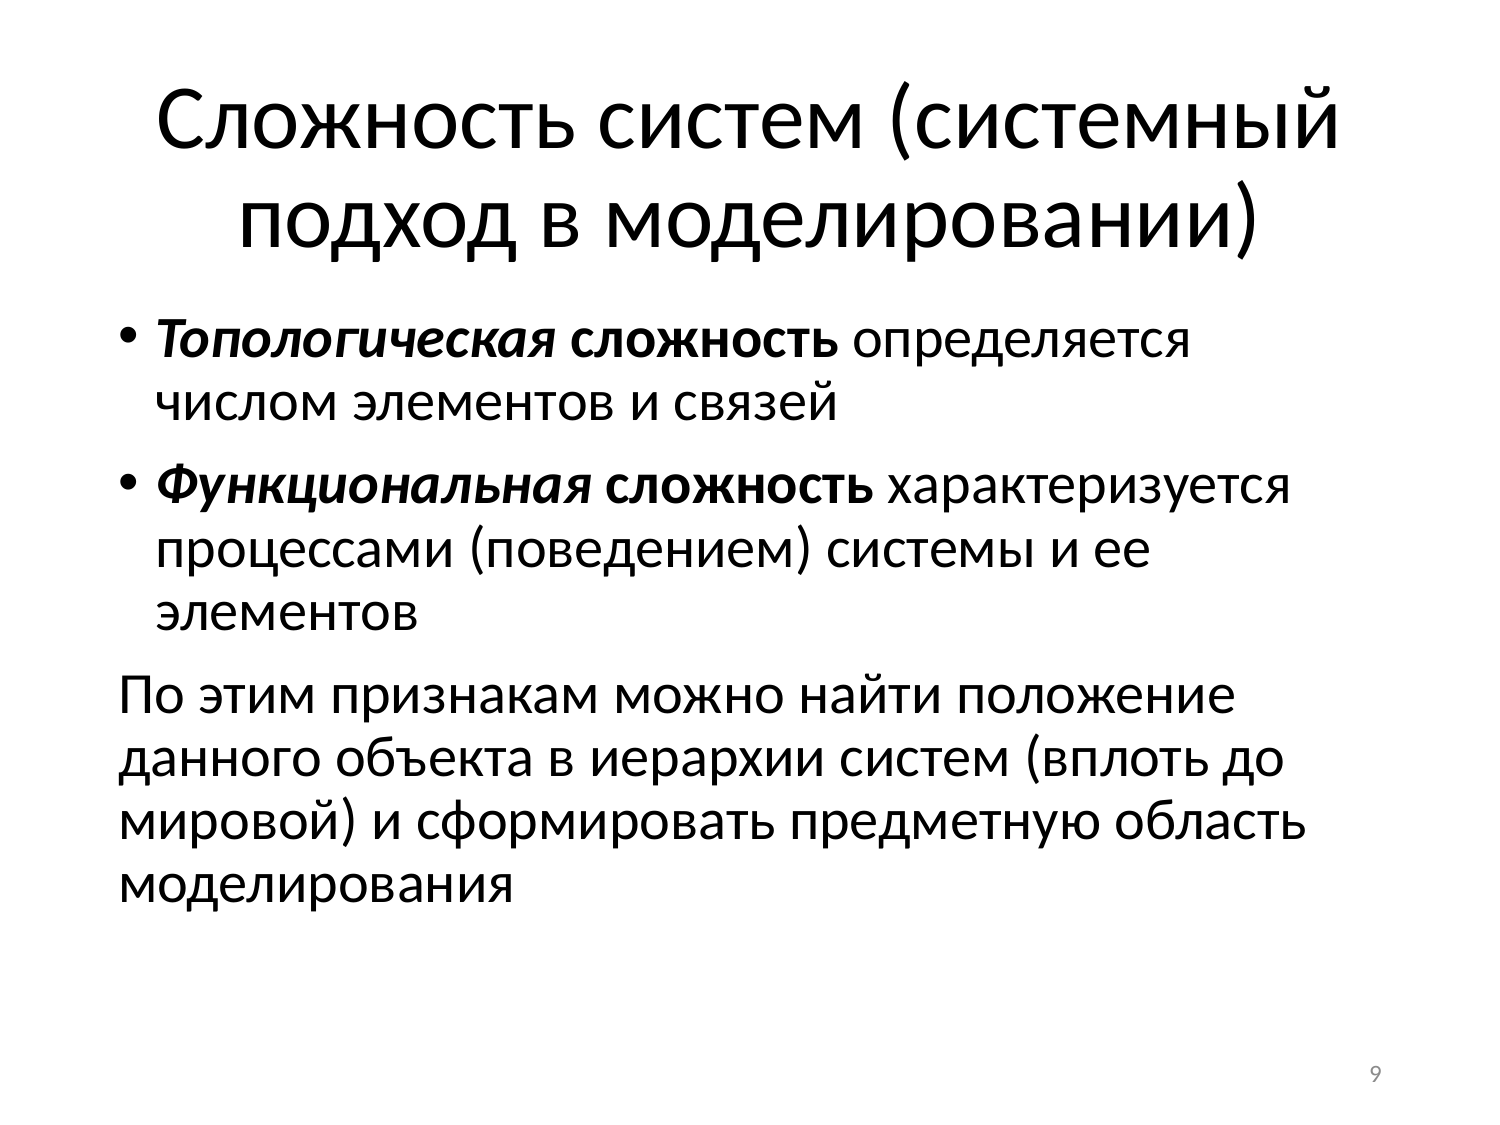

# Сложность систем (системный подход в моделировании)
Топологическая сложность определяется числом элементов и связей
Функциональная сложность характеризуется процессами (поведением) системы и ее элементов
По этим признакам можно найти положение данного объекта в иерархии систем (вплоть до мировой) и сформировать предметную область моделирования

9